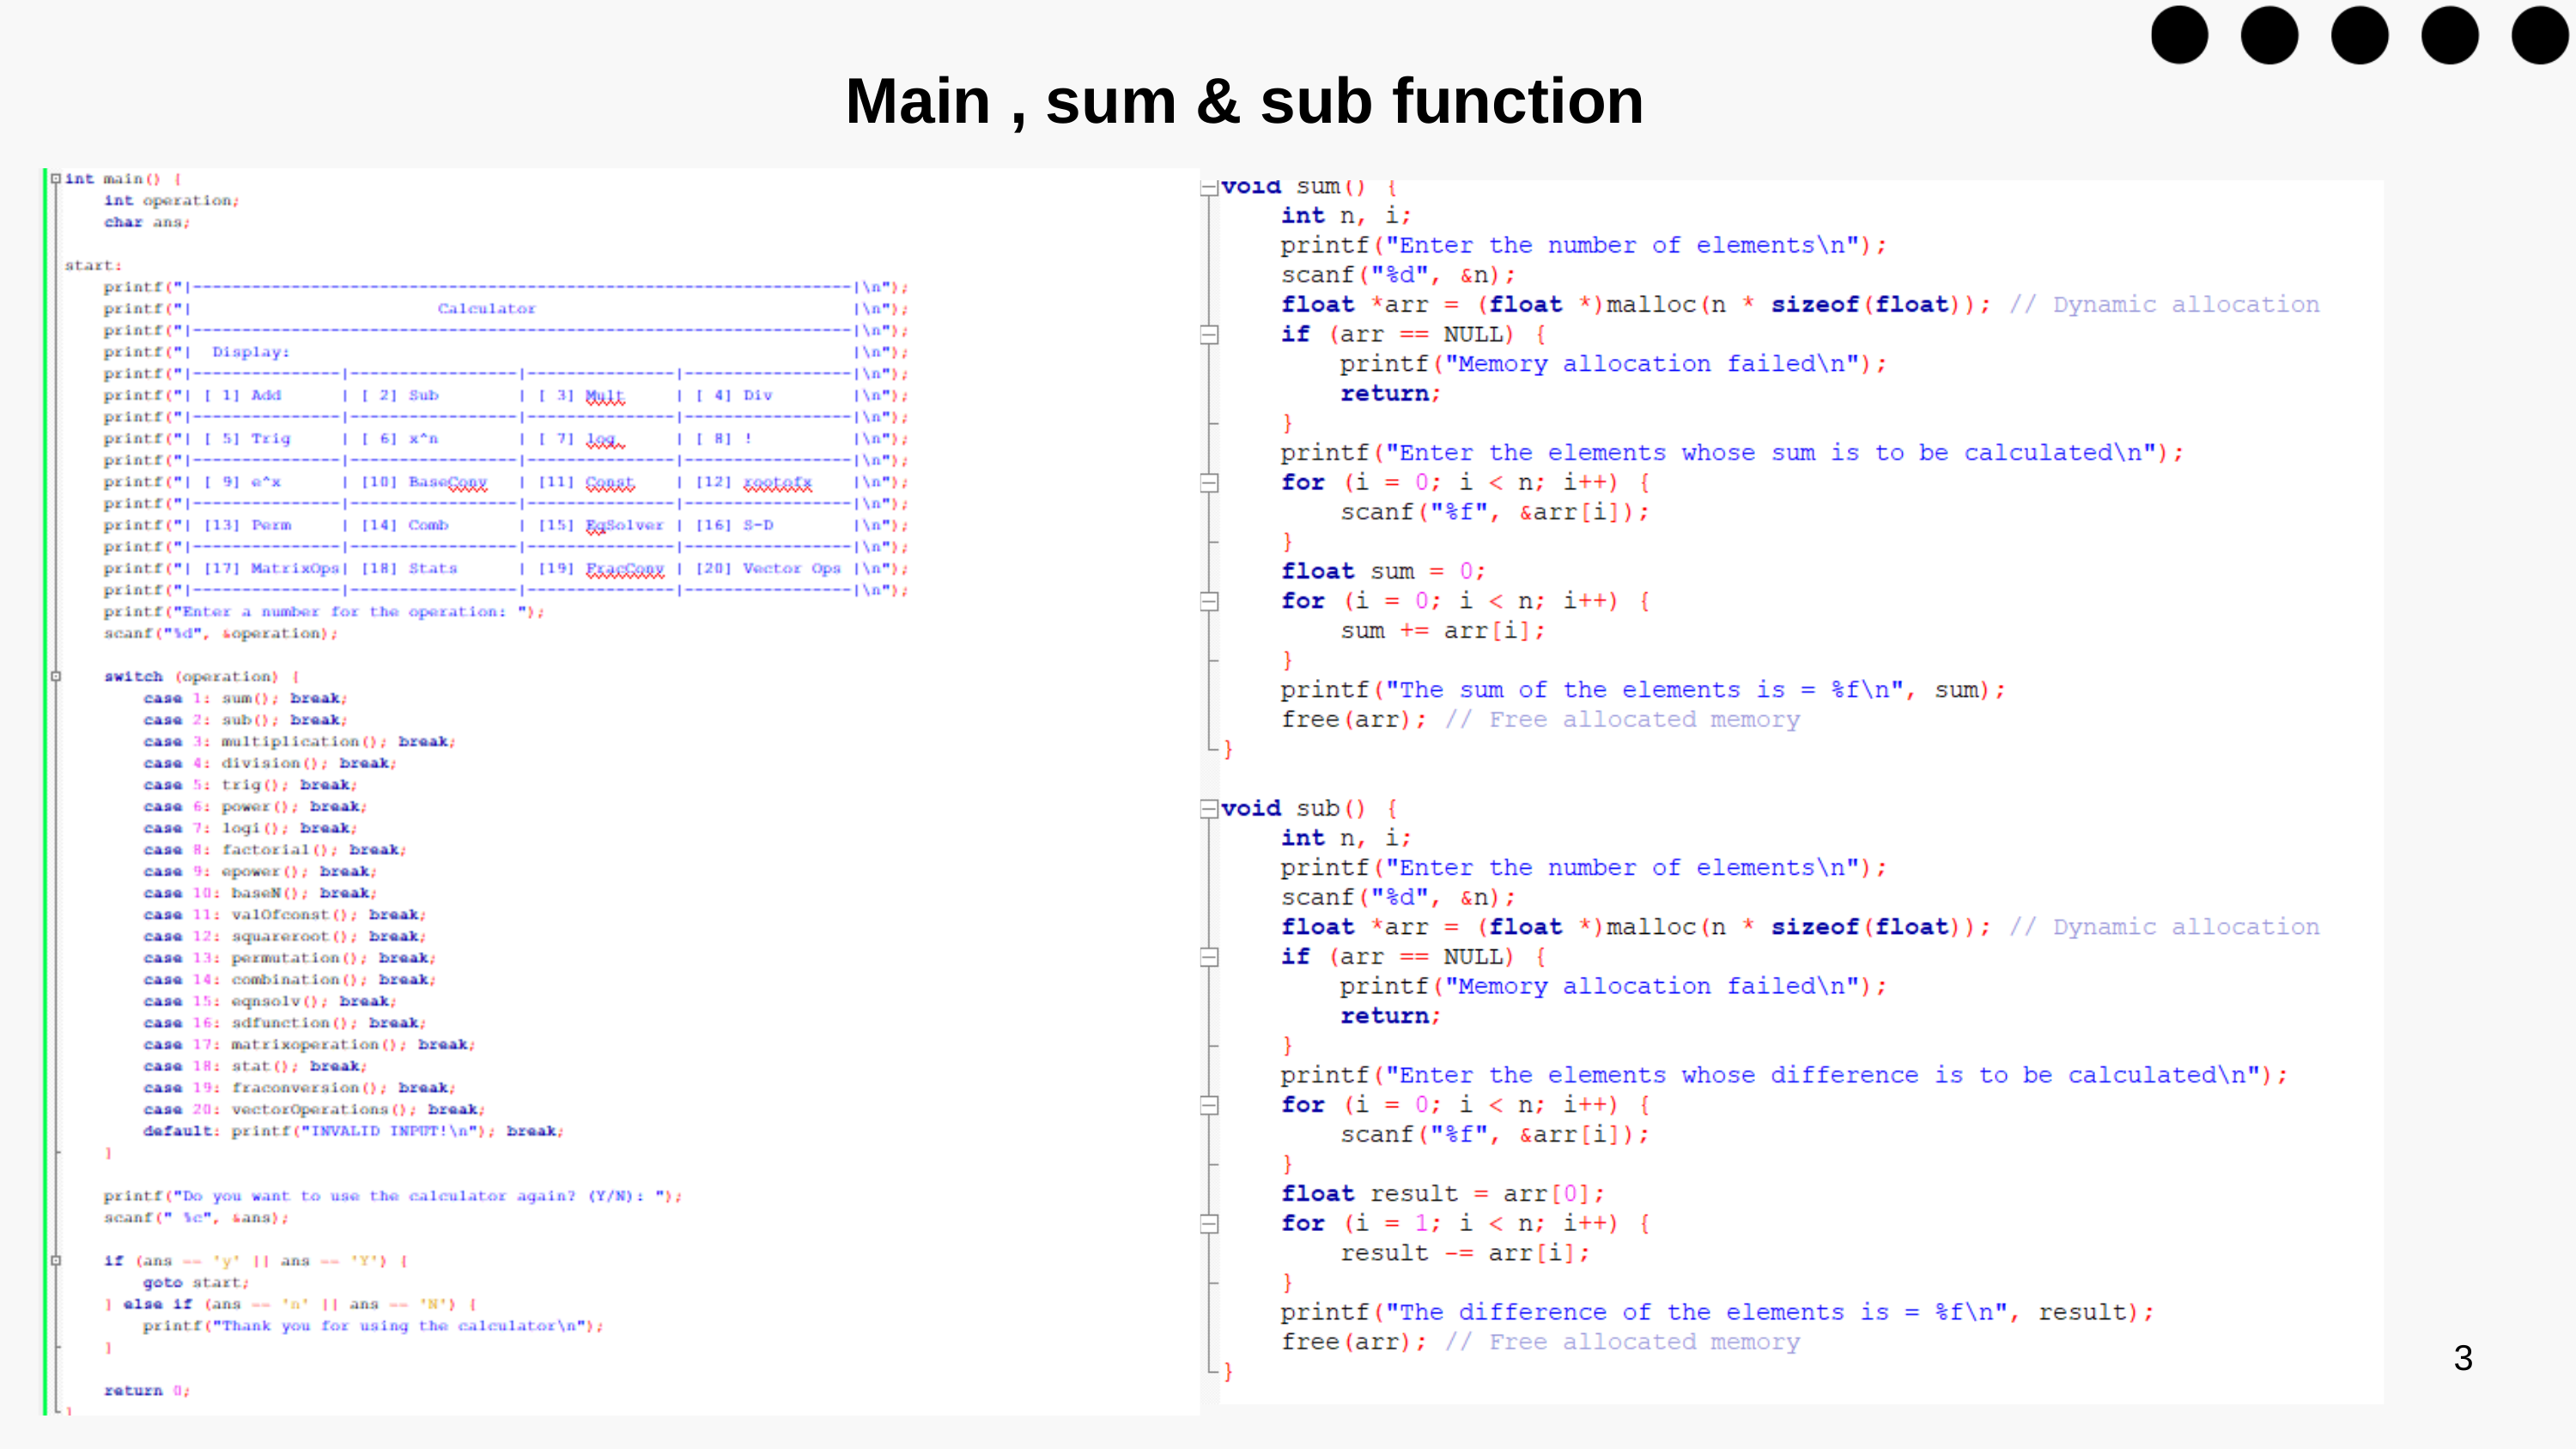

Main , sum & sub function

3